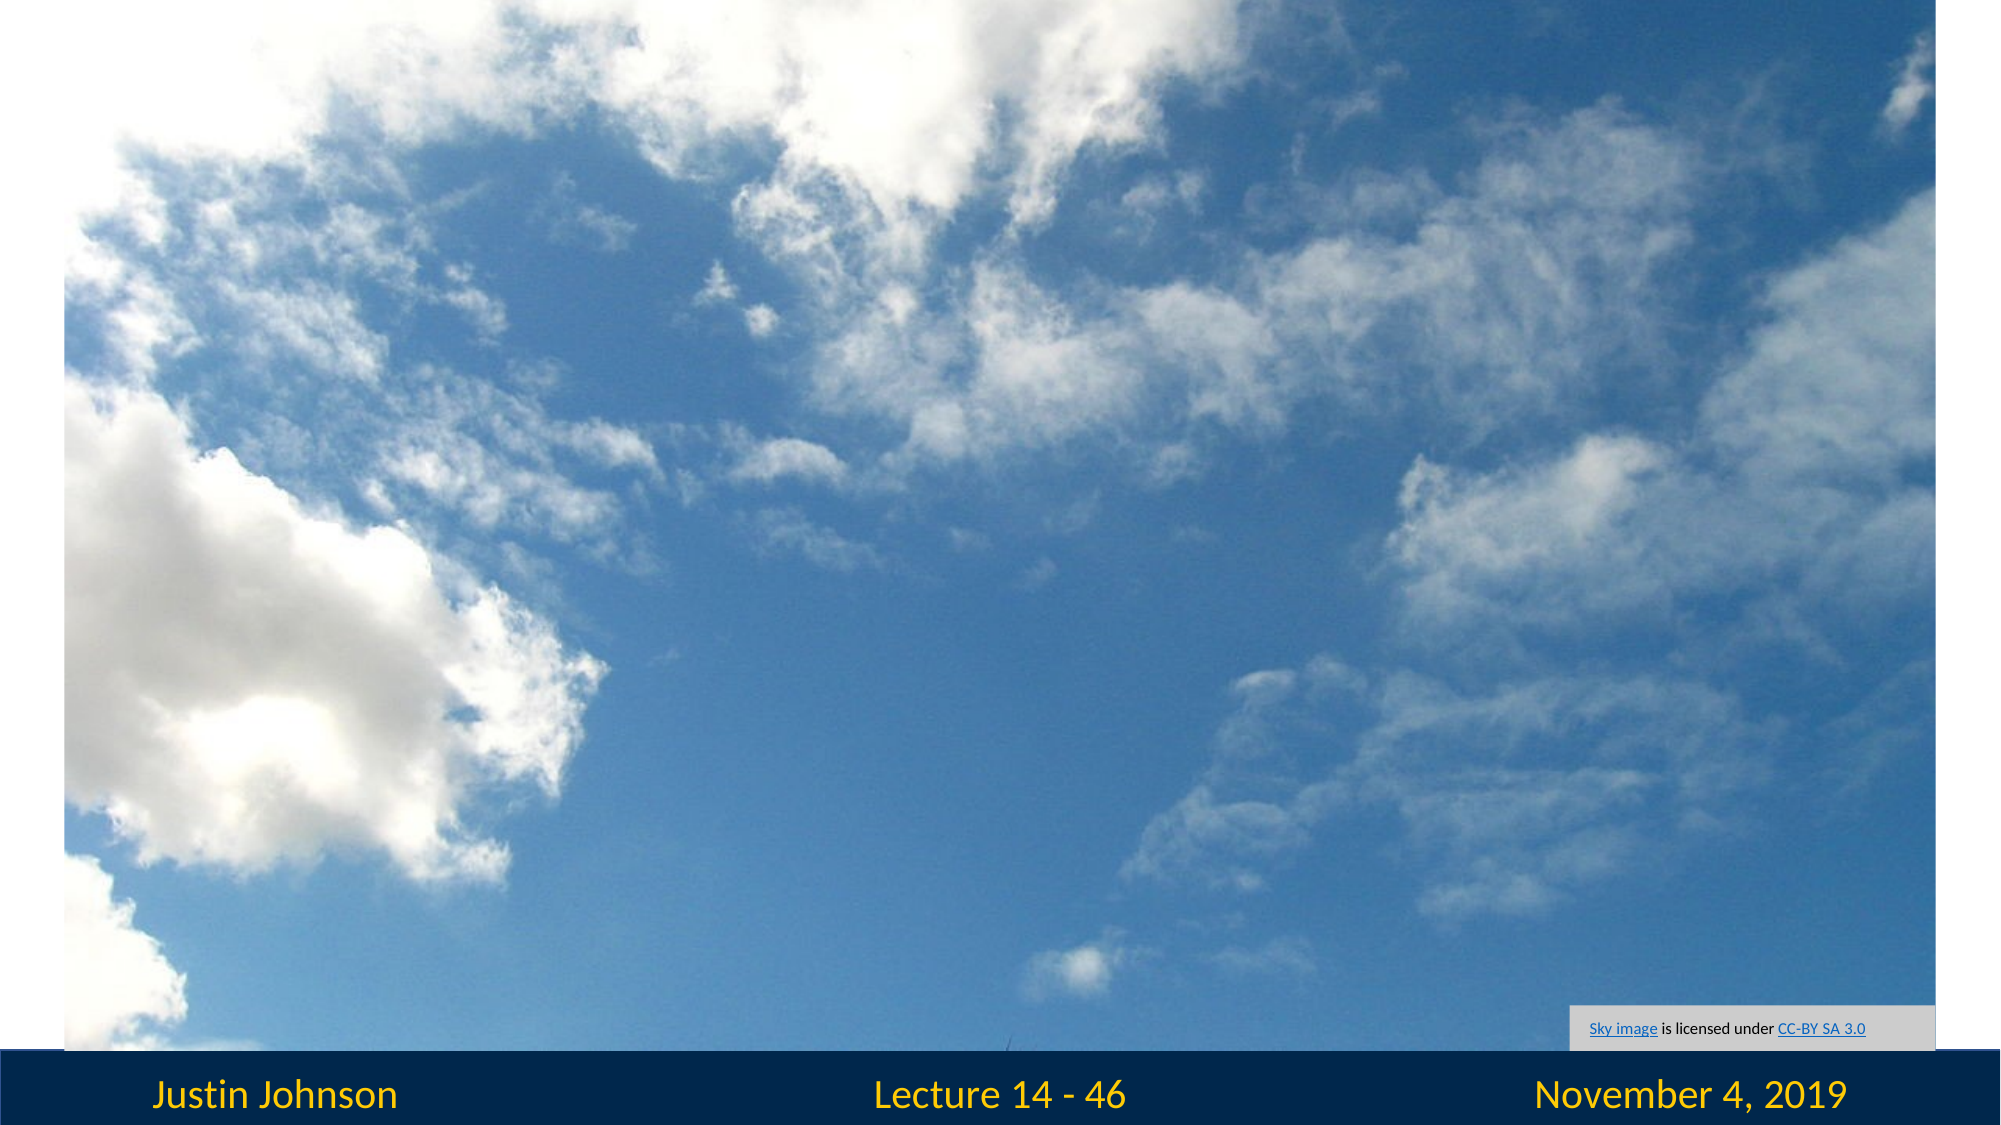

Sky image is licensed under CC-BY SA 3.0
Justin Johnson
November 4, 2019
Lecture 14 - 46